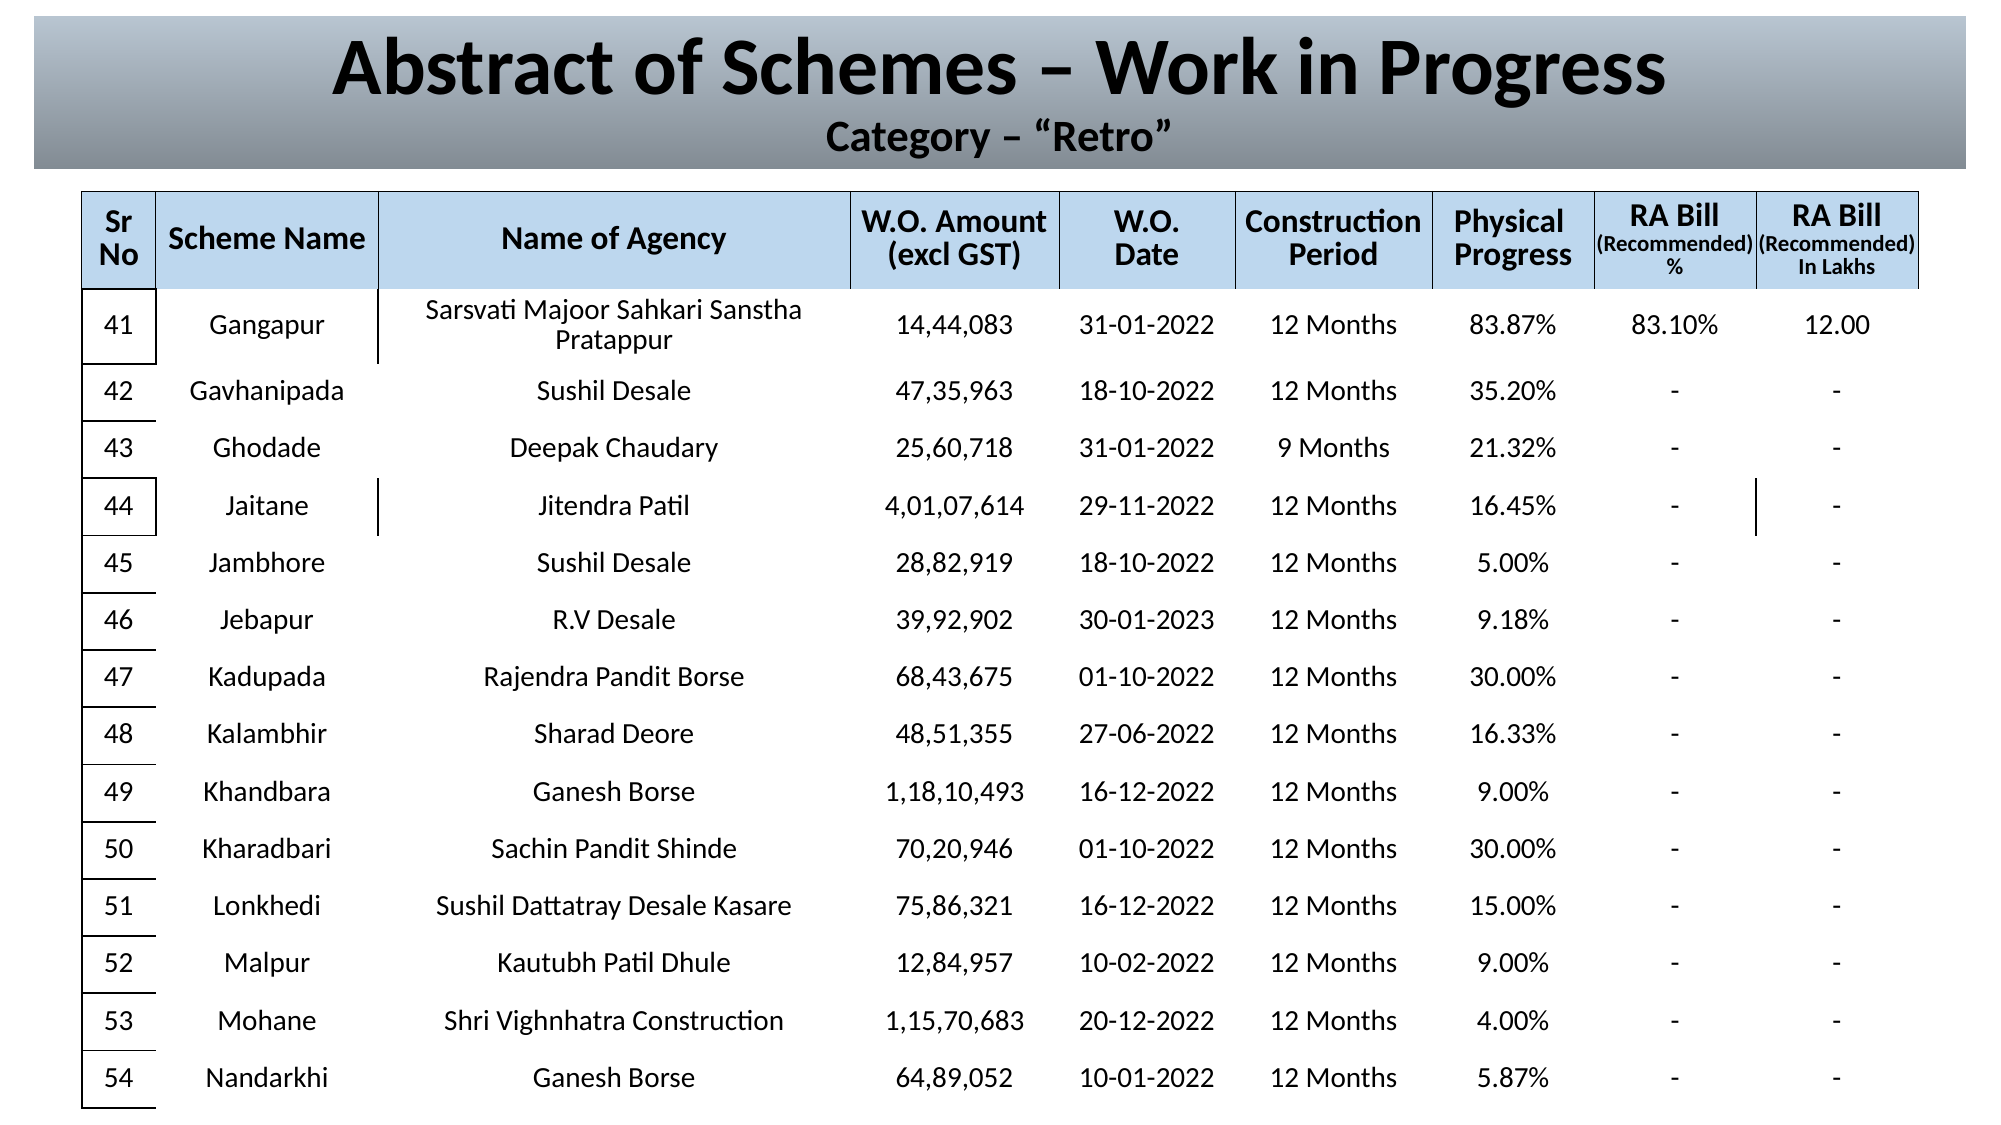

# Abstract of Schemes – Work in Progress Category – “Retro”
| Sr No | Scheme Name | Name of Agency | W.O. Amount (excl GST) | W.O. Date | Construction Period | Physical Progress | RA Bill (Recommended) % | RA Bill (Recommended) In Lakhs |
| --- | --- | --- | --- | --- | --- | --- | --- | --- |
| 41 | Gangapur | Sarsvati Majoor Sahkari Sanstha Pratappur | 14,44,083 | 31-01-2022 | 12 Months | 83.87% | 83.10% | 12.00 |
| --- | --- | --- | --- | --- | --- | --- | --- | --- |
| 42 | Gavhanipada | Sushil Desale | 47,35,963 | 18-10-2022 | 12 Months | 35.20% | - | - |
| 43 | Ghodade | Deepak Chaudary | 25,60,718 | 31-01-2022 | 9 Months | 21.32% | - | - |
| 44 | Jaitane | Jitendra Patil | 4,01,07,614 | 29-11-2022 | 12 Months | 16.45% | - | - |
| 45 | Jambhore | Sushil Desale | 28,82,919 | 18-10-2022 | 12 Months | 5.00% | - | - |
| 46 | Jebapur | R.V Desale | 39,92,902 | 30-01-2023 | 12 Months | 9.18% | - | - |
| 47 | Kadupada | Rajendra Pandit Borse | 68,43,675 | 01-10-2022 | 12 Months | 30.00% | - | - |
| 48 | Kalambhir | Sharad Deore | 48,51,355 | 27-06-2022 | 12 Months | 16.33% | - | - |
| 49 | Khandbara | Ganesh Borse | 1,18,10,493 | 16-12-2022 | 12 Months | 9.00% | - | - |
| 50 | Kharadbari | Sachin Pandit Shinde | 70,20,946 | 01-10-2022 | 12 Months | 30.00% | - | - |
| 51 | Lonkhedi | Sushil Dattatray Desale Kasare | 75,86,321 | 16-12-2022 | 12 Months | 15.00% | - | - |
| 52 | Malpur | Kautubh Patil Dhule | 12,84,957 | 10-02-2022 | 12 Months | 9.00% | - | - |
| 53 | Mohane | Shri Vighnhatra Construction | 1,15,70,683 | 20-12-2022 | 12 Months | 4.00% | - | - |
| 54 | Nandarkhi | Ganesh Borse | 64,89,052 | 10-01-2022 | 12 Months | 5.87% | - | - |